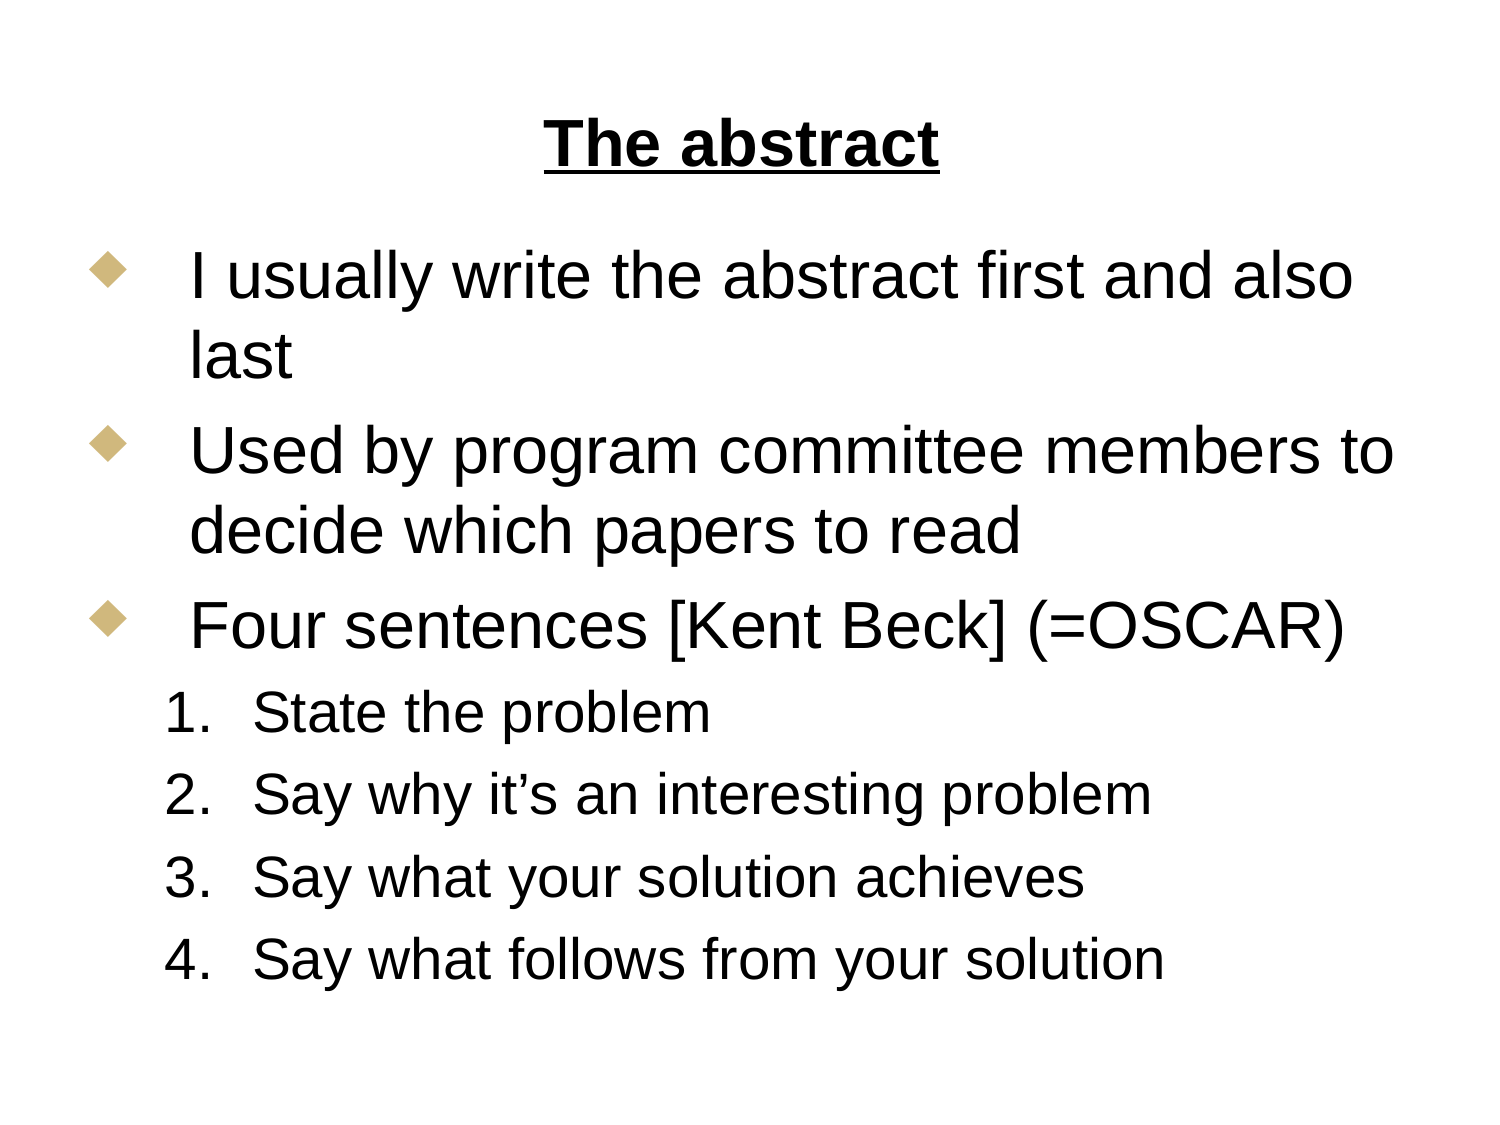

The abstract
I usually write the abstract first and also last
Used by program committee members to decide which papers to read
Four sentences [Kent Beck] (=OSCAR)
State the problem
Say why it’s an interesting problem
Say what your solution achieves
Say what follows from your solution